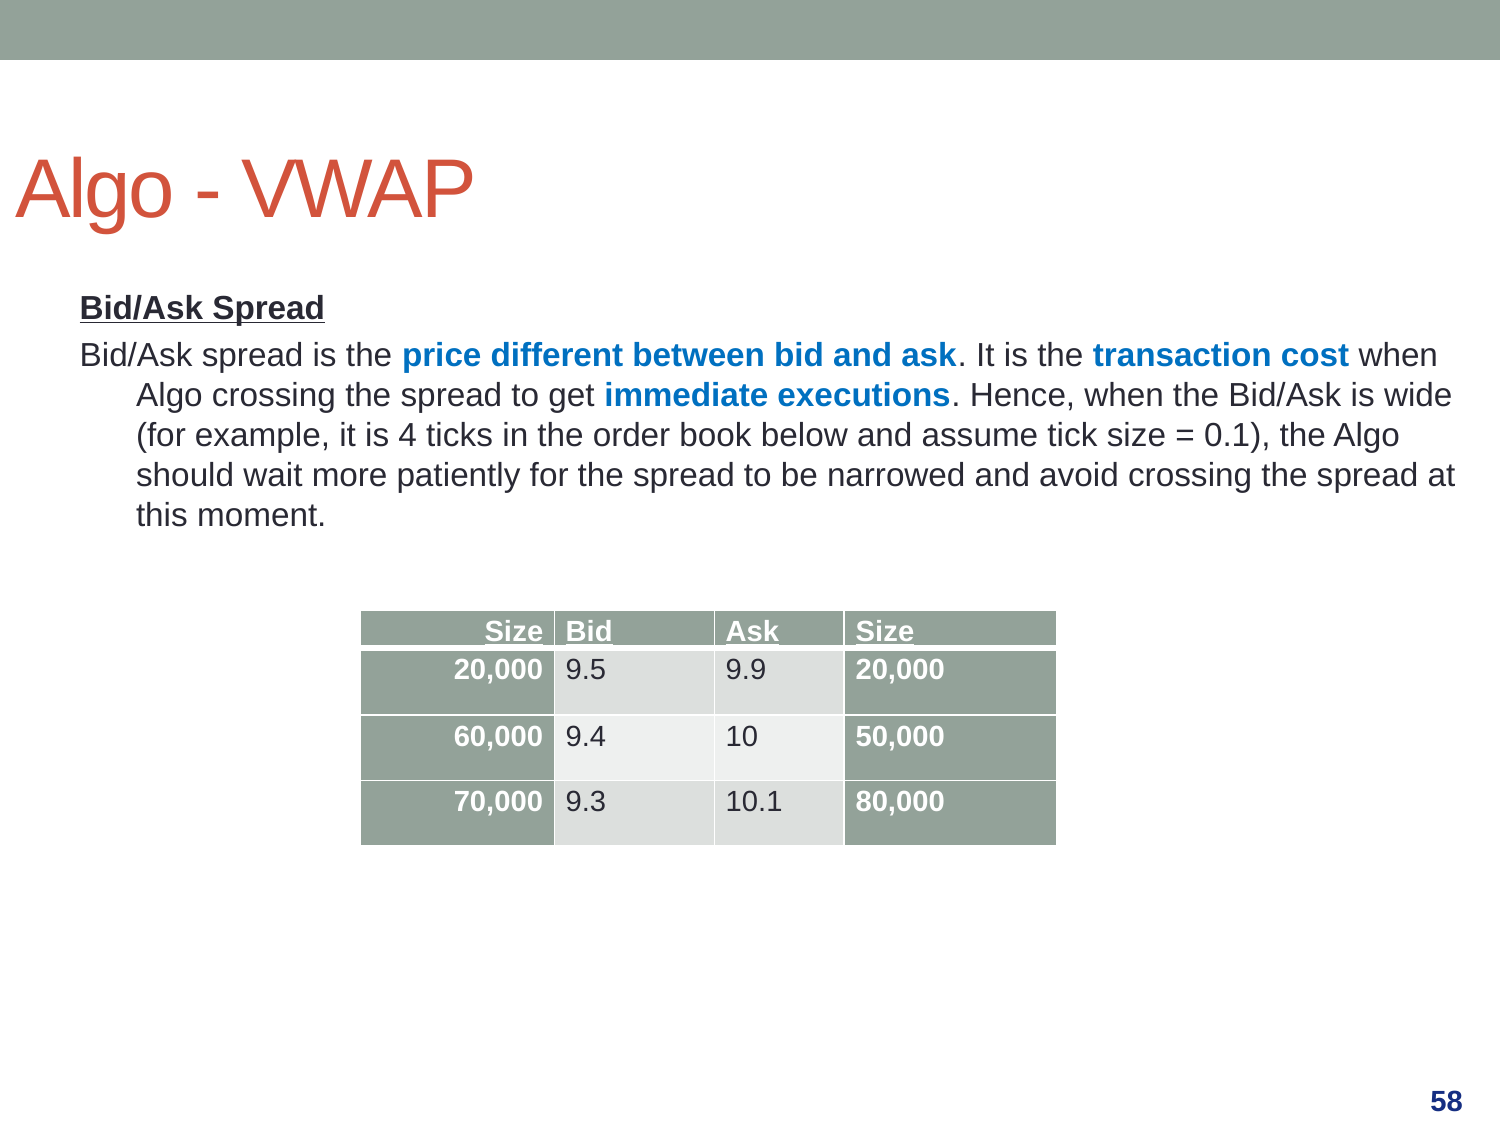

Algo - VWAP
Bid/Ask Spread
Bid/Ask spread is the price different between bid and ask. It is the transaction cost when Algo crossing the spread to get immediate executions. Hence, when the Bid/Ask is wide (for example, it is 4 ticks in the order book below and assume tick size = 0.1), the Algo should wait more patiently for the spread to be narrowed and avoid crossing the spread at this moment.

| Size | Bid | Ask | Size |
| --- | --- | --- | --- |
| 20,000 | 9.5 | 9.9 | 20,000 |
| 60,000 | 9.4 | 10 | 50,000 |
| 70,000 | 9.3 | 10.1 | 80,000 |
58